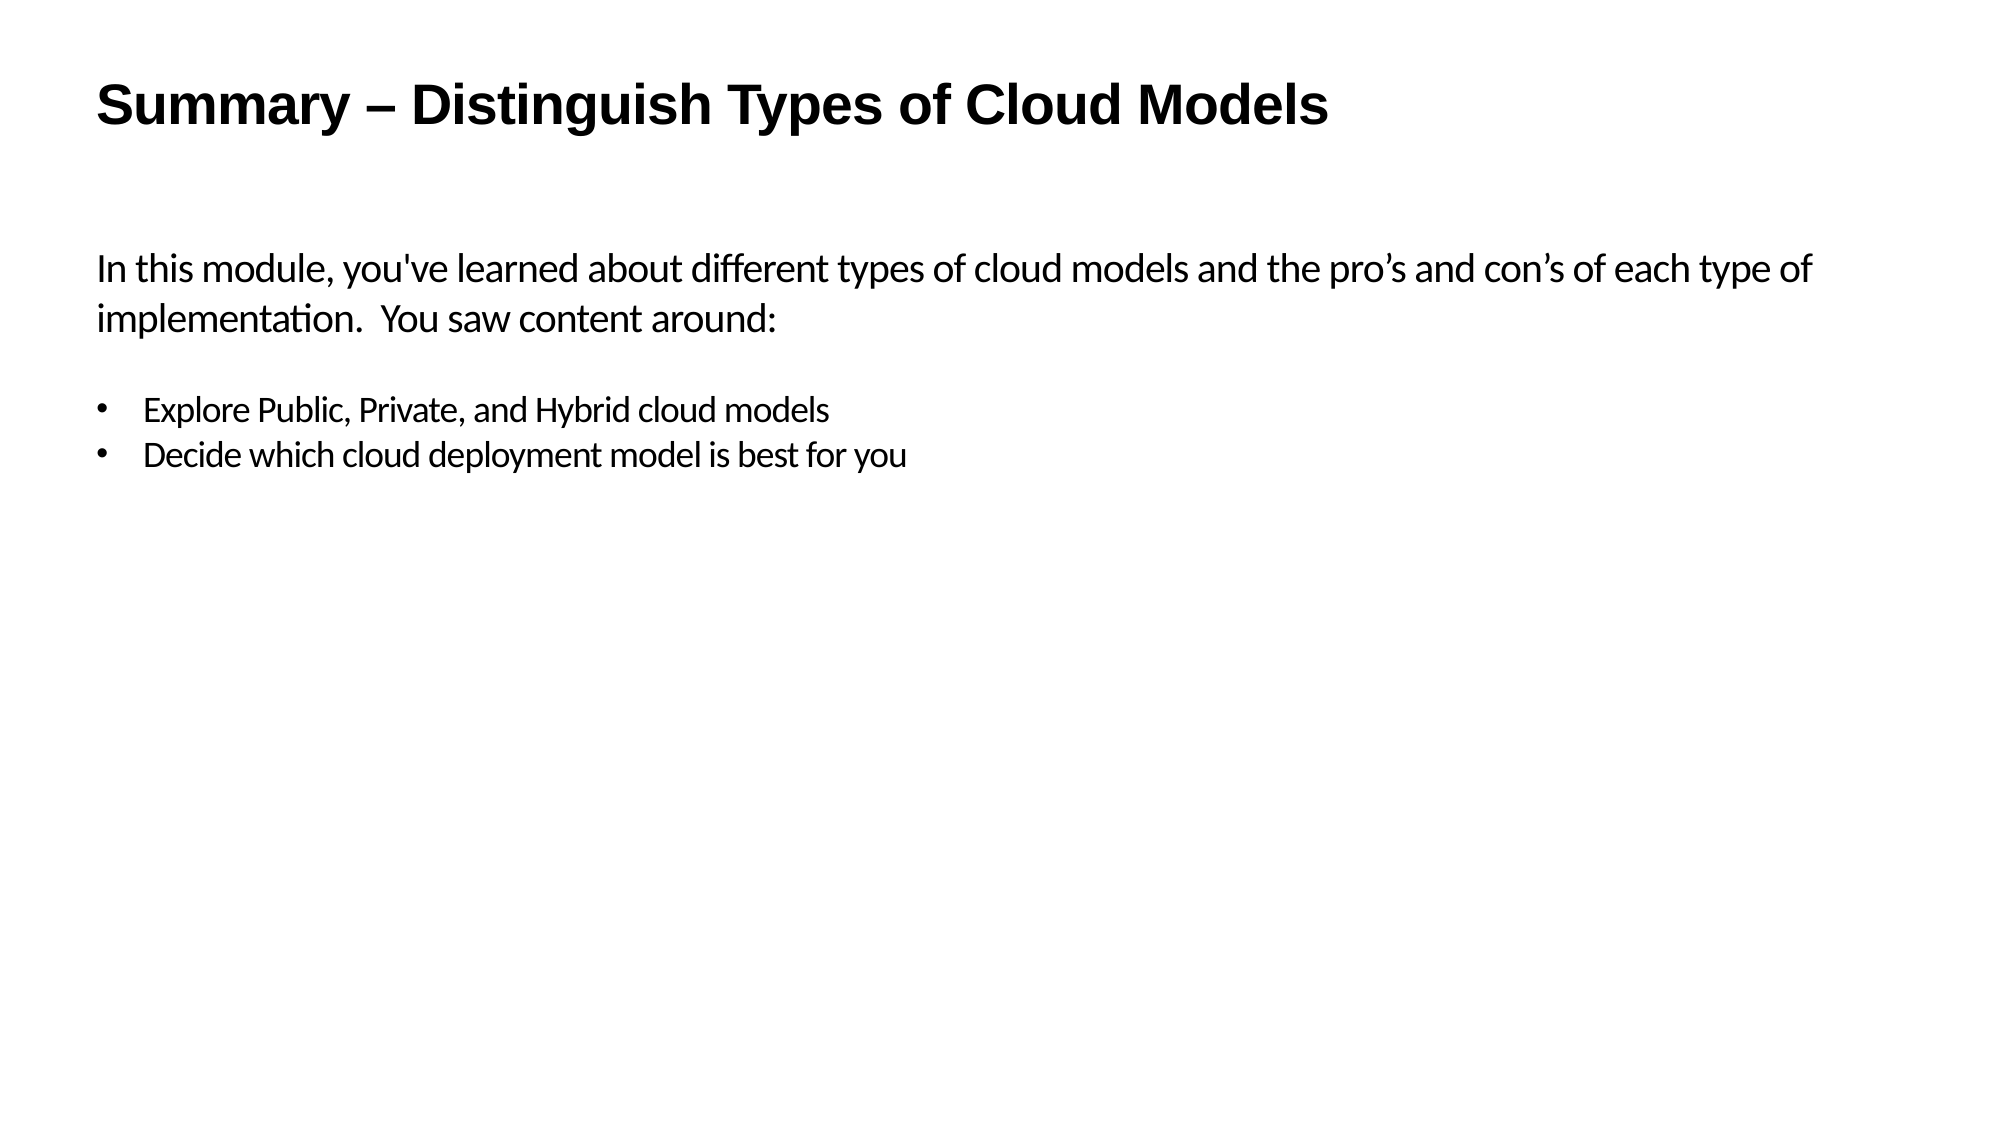

# Summary – Distinguish Types of Cloud Models
In this module, you've learned about different types of cloud models and the pro’s and con’s of each type of implementation.  You saw content around:

Explore Public, Private, and Hybrid cloud models
Decide which cloud deployment model is best for you